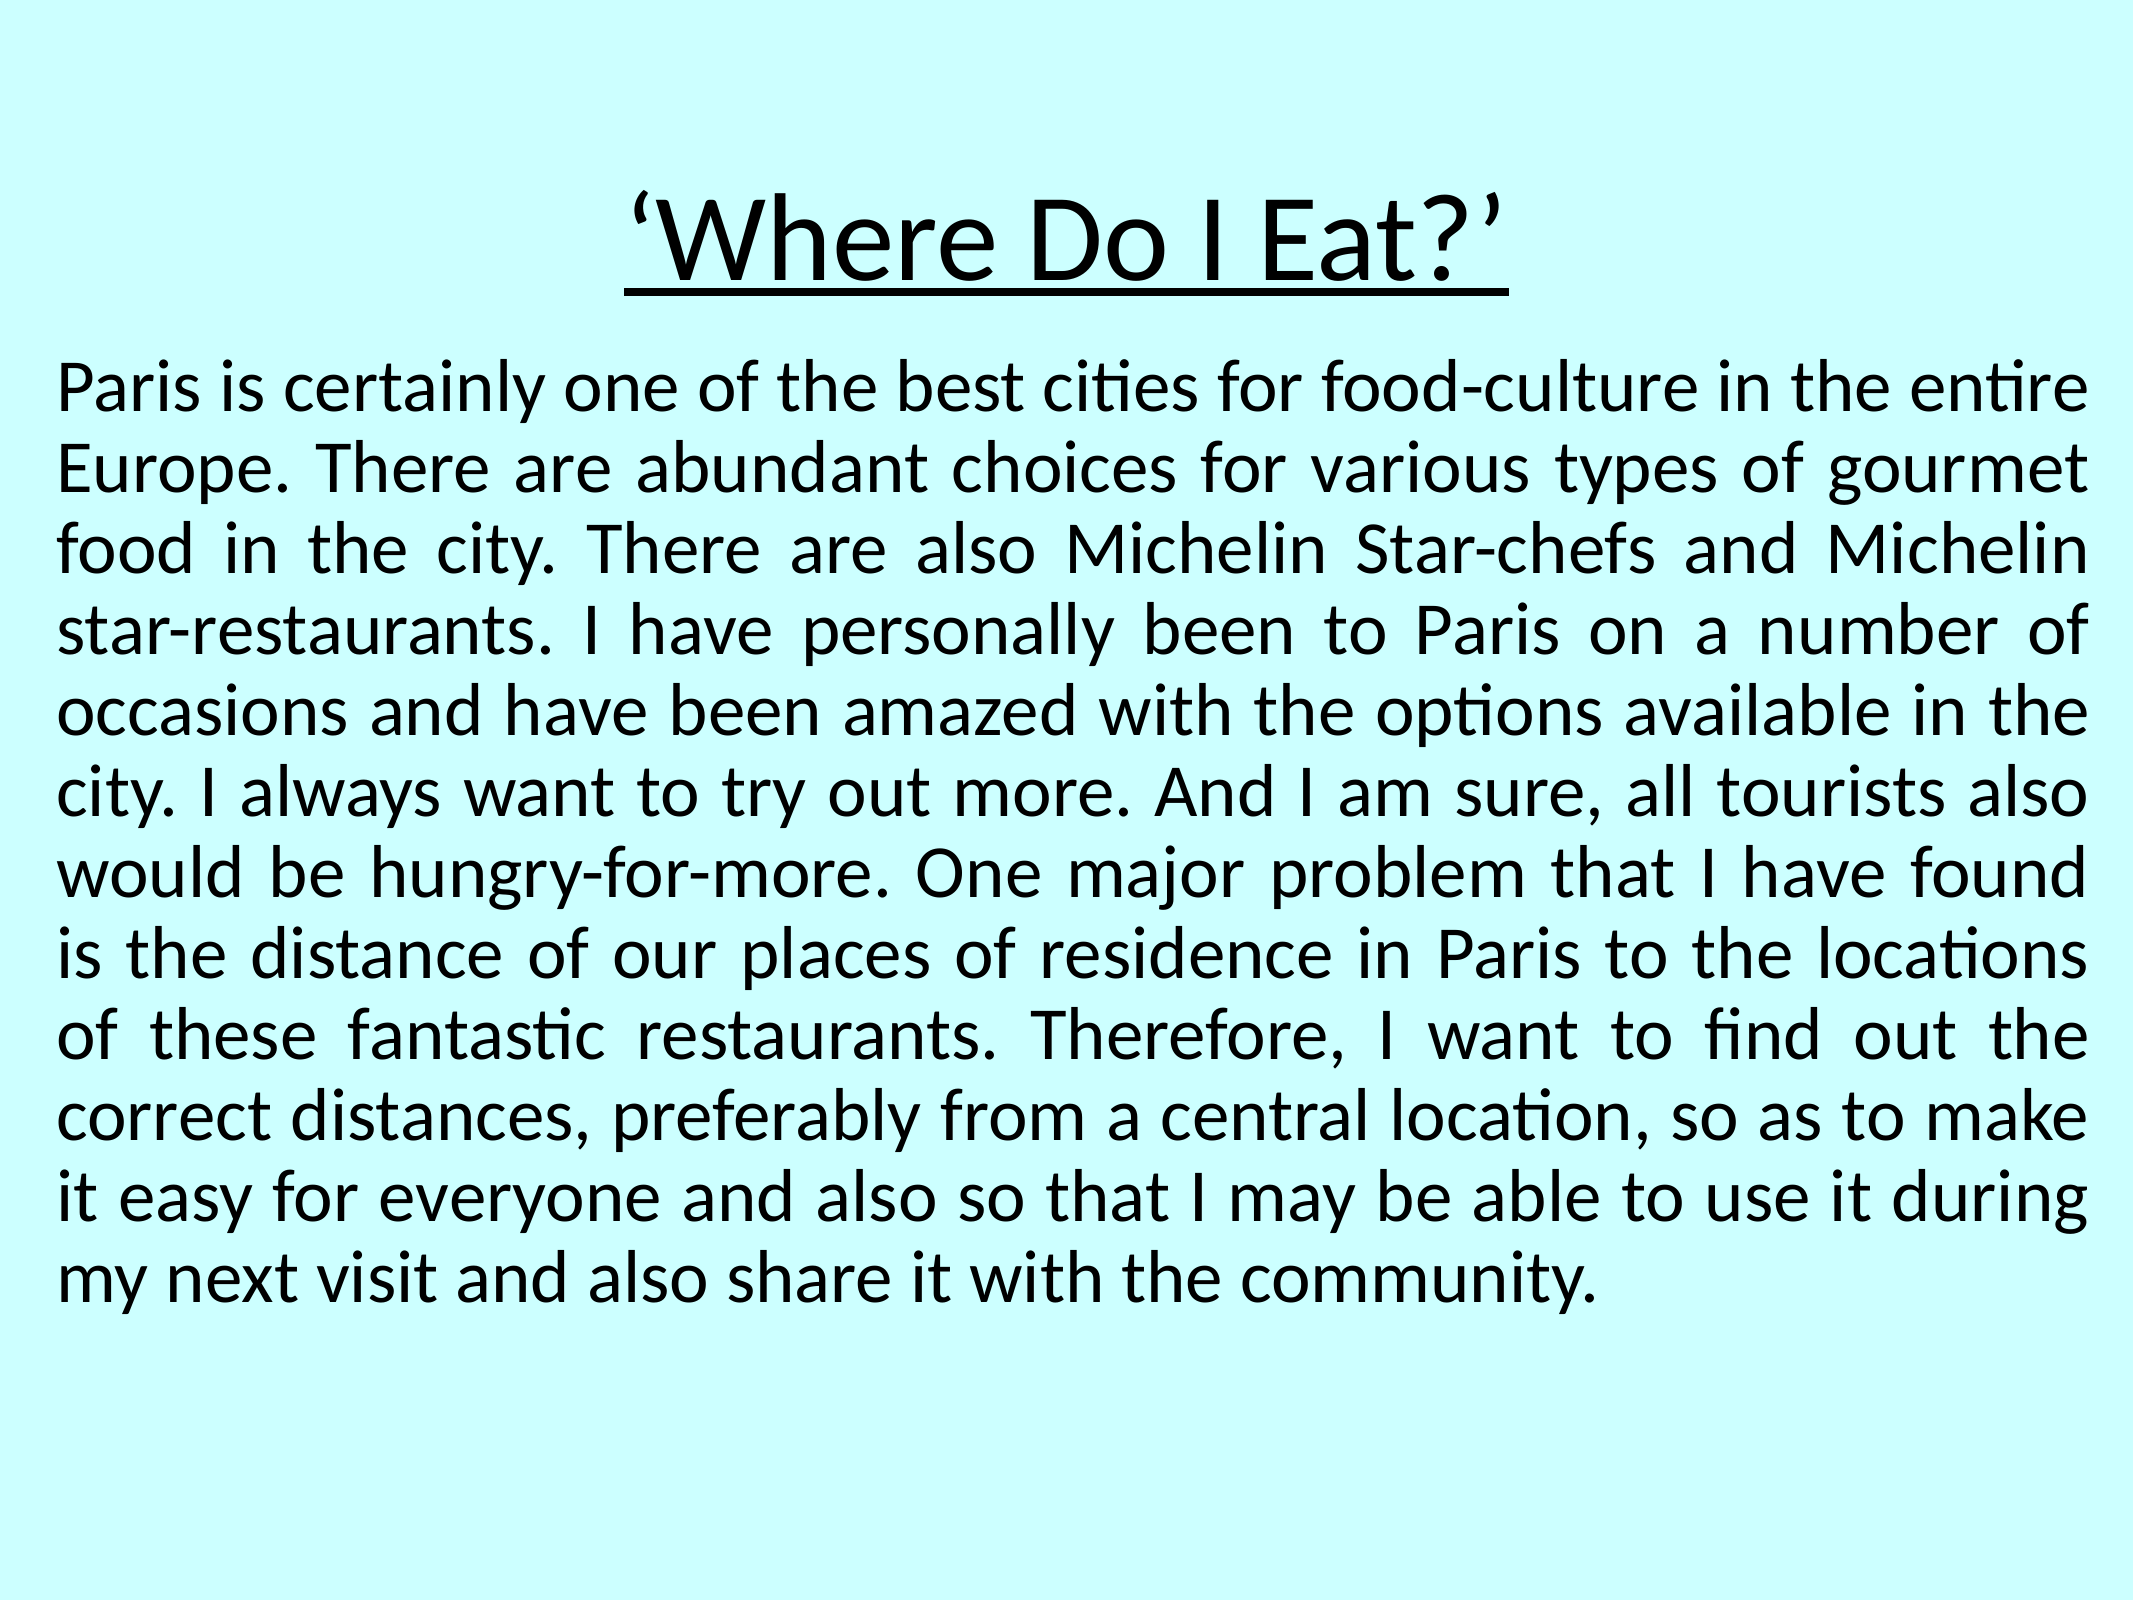

# ‘Where Do I Eat?’
Paris is certainly one of the best cities for food-culture in the entire Europe. There are abundant choices for various types of gourmet food in the city. There are also Michelin Star-chefs and Michelin star-restaurants. I have personally been to Paris on a number of occasions and have been amazed with the options available in the city. I always want to try out more. And I am sure, all tourists also would be hungry-for-more. One major problem that I have found is the distance of our places of residence in Paris to the locations of these fantastic restaurants. Therefore, I want to find out the correct distances, preferably from a central location, so as to make it easy for everyone and also so that I may be able to use it during my next visit and also share it with the community.